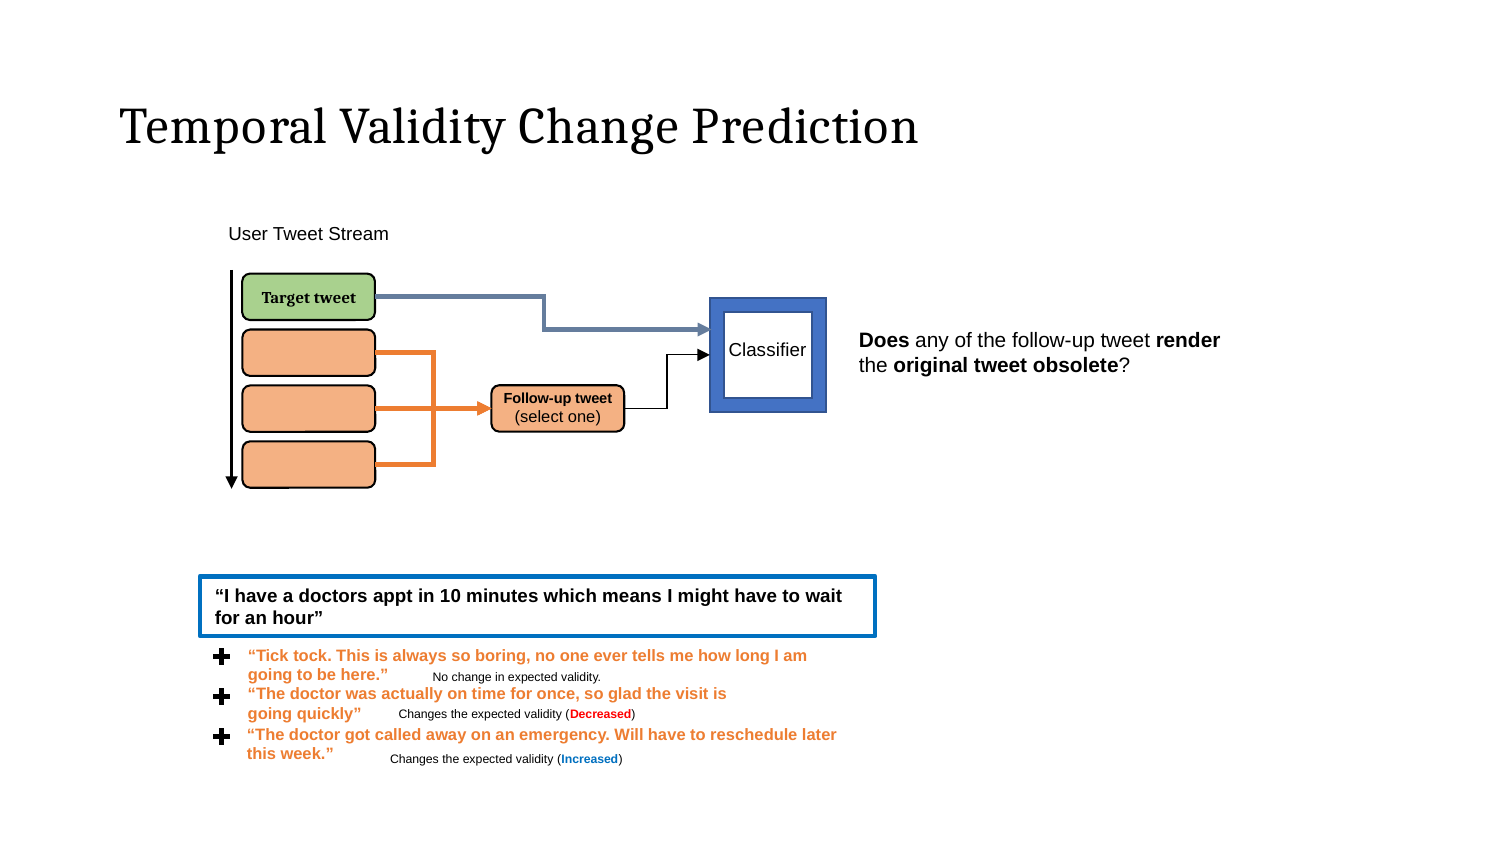

# Temporal Validity Change Prediction
User Tweet Stream
Target tweet

Does any of the follow-up tweet render the original tweet obsolete?

Classifier
Follow-up tweet
(select one)

“I have a doctors appt in 10 minutes which means I might have to wait for an hour”
“Tick tock. This is always so boring, no one ever tells me how long I am going to be here.”

No change in expected validity.
“The doctor was actually on time for once, so glad the visit is going quickly”

Changes the expected validity (Decreased)
“The doctor got called away on an emergency. Will have to reschedule later this week.”

Changes the expected validity (Increased)